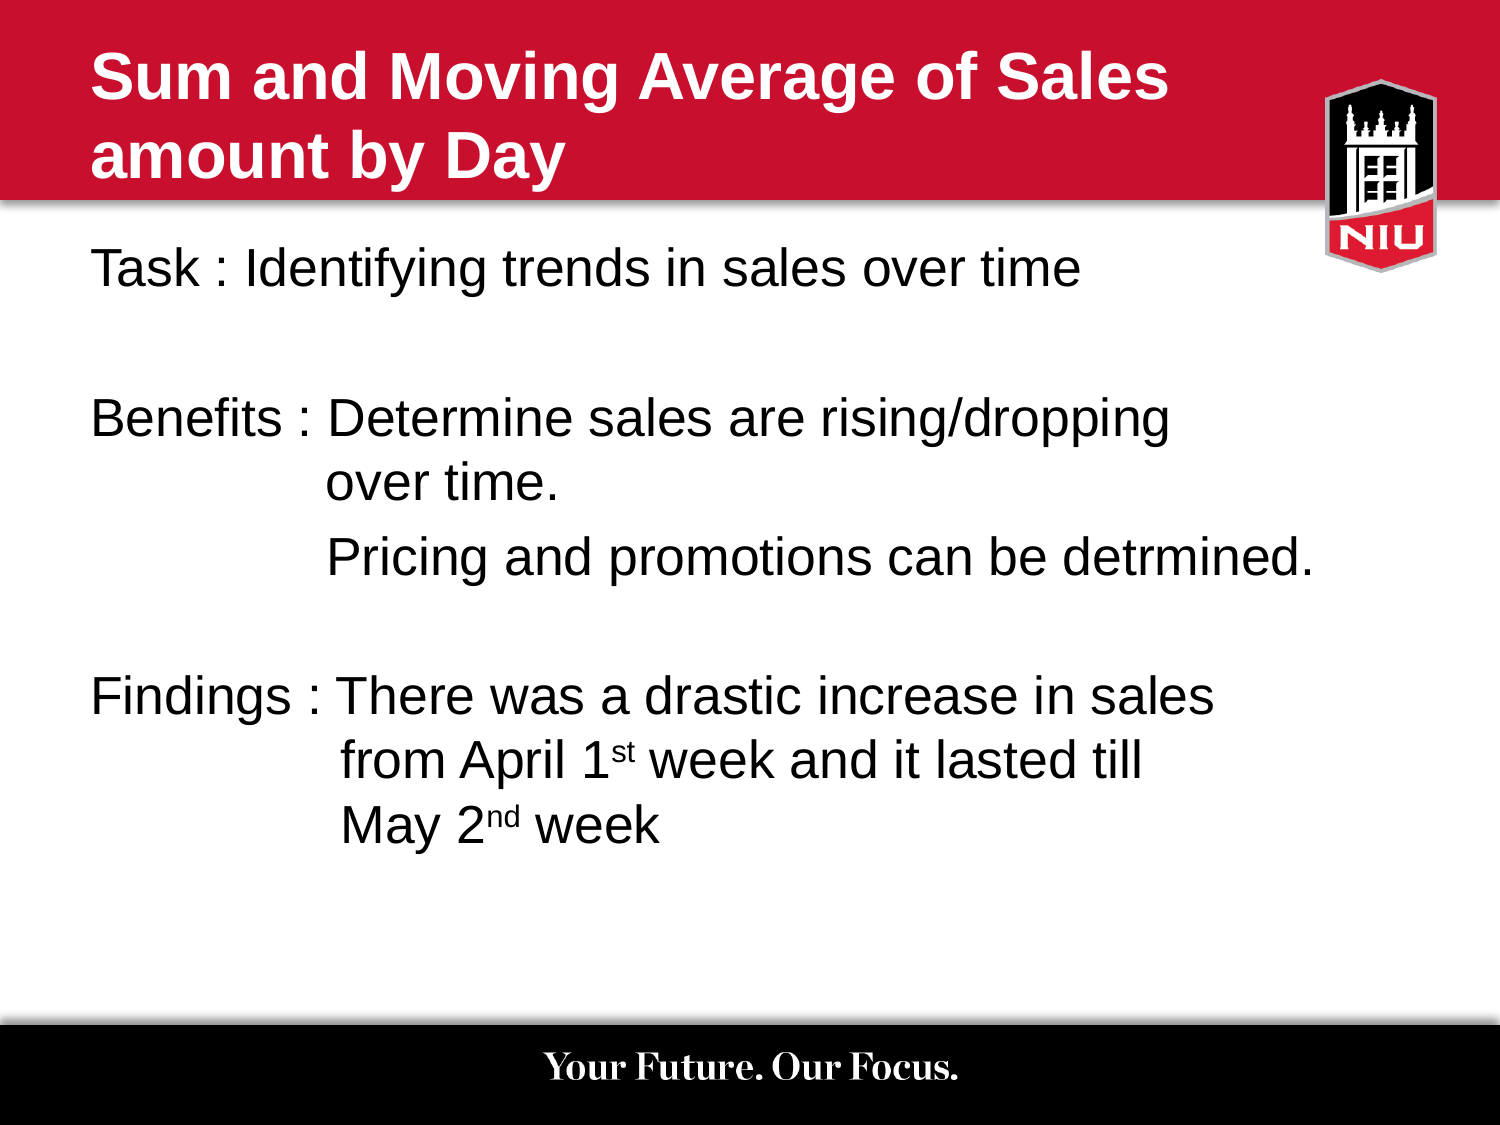

# Sum and Moving Average of Sales amount by Day
Task : Identifying trends in sales over time

Benefits : Determine sales are rising/dropping
                over time.
                Pricing and promotions can be detrmined.
Findings : There was a drastic increase in sales
                 from April 1st week and it lasted till 
                 May 2nd week